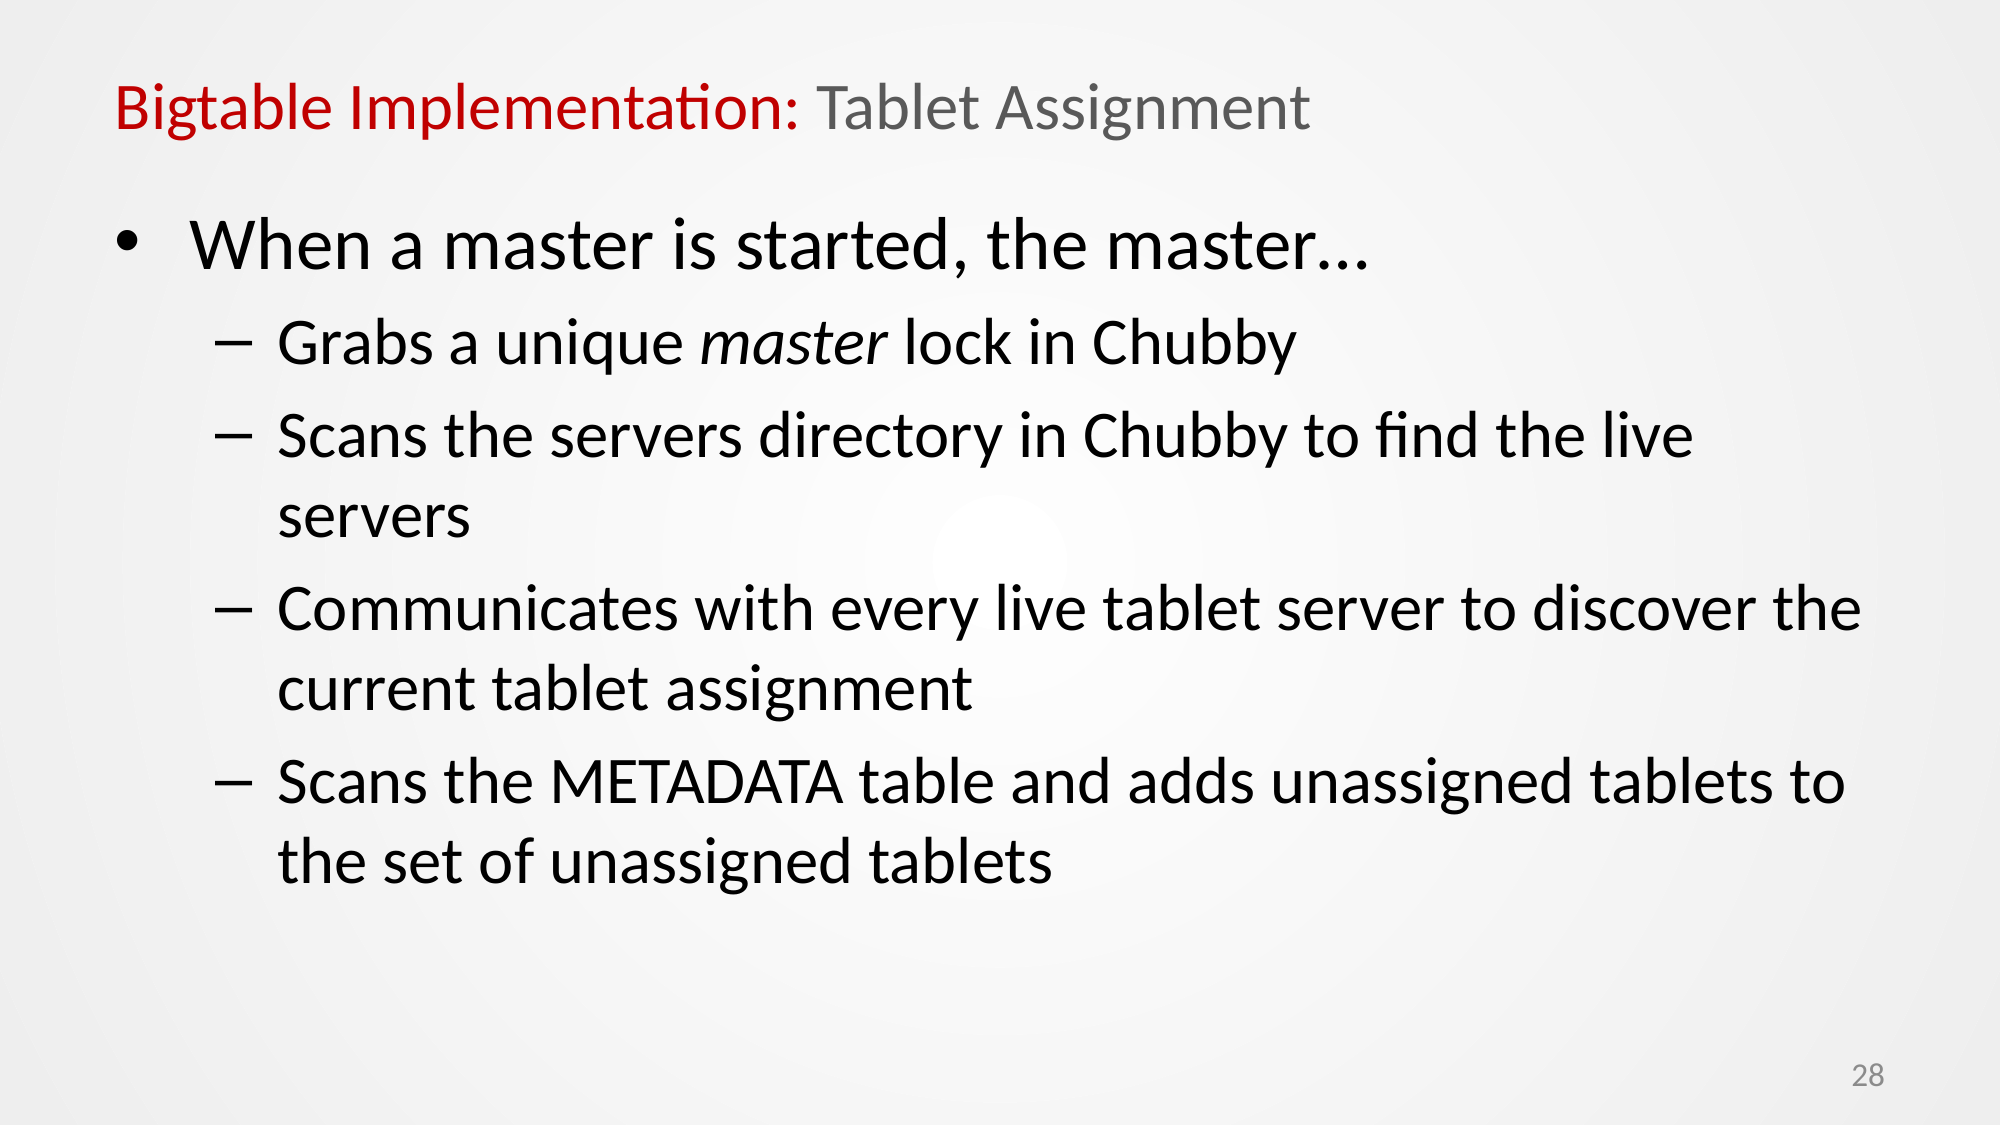

# Bigtable Implementation: Tablet Assignment
When a master is started, the master…
Grabs a unique master lock in Chubby
Scans the servers directory in Chubby to find the live servers
Communicates with every live tablet server to discover the current tablet assignment
Scans the METADATA table and adds unassigned tablets to the set of unassigned tablets
28